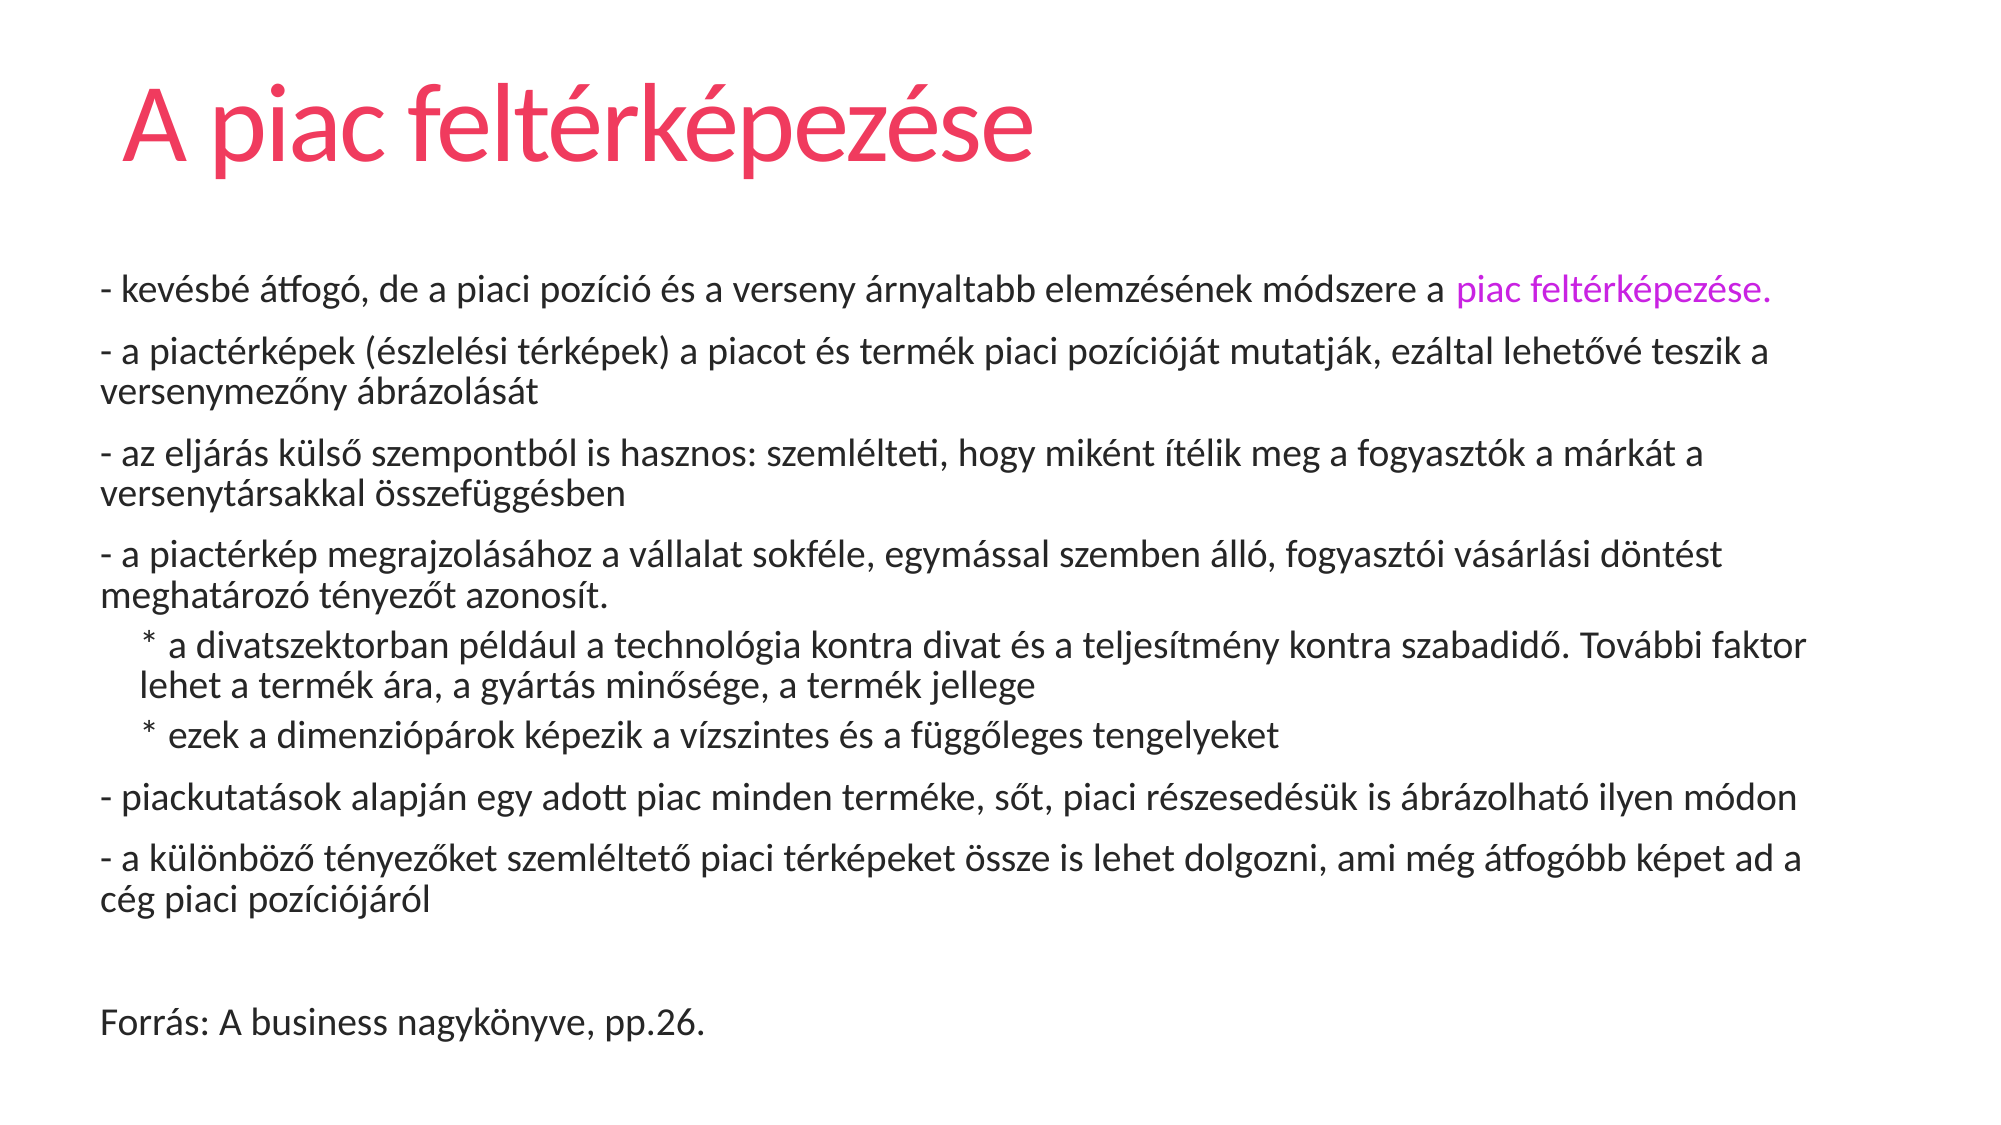

# A piac feltérképezése
- kevésbé átfogó, de a piaci pozíció és a verseny árnyaltabb elemzésének módszere a piac feltérképezése.
- a piactérképek (észlelési térképek) a piacot és termék piaci pozícióját mutatják, ezáltal lehetővé teszik a versenymezőny ábrázolását
- az eljárás külső szempontból is hasznos: szemlélteti, hogy miként ítélik meg a fogyasztók a márkát a versenytársakkal összefüggésben
- a piactérkép megrajzolásához a vállalat sokféle, egymással szemben álló, fogyasztói vásárlási döntést meghatározó tényezőt azonosít.
* a divatszektorban például a technológia kontra divat és a teljesítmény kontra szabadidő. További faktor lehet a termék ára, a gyártás minősége, a termék jellege
* ezek a dimenziópárok képezik a vízszintes és a függőleges tengelyeket
- piackutatások alapján egy adott piac minden terméke, sőt, piaci részesedésük is ábrázolható ilyen módon
- a különböző tényezőket szemléltető piaci térképeket össze is lehet dolgozni, ami még átfogóbb képet ad a cég piaci pozíciójáról

Forrás: A business nagykönyve, pp.26.